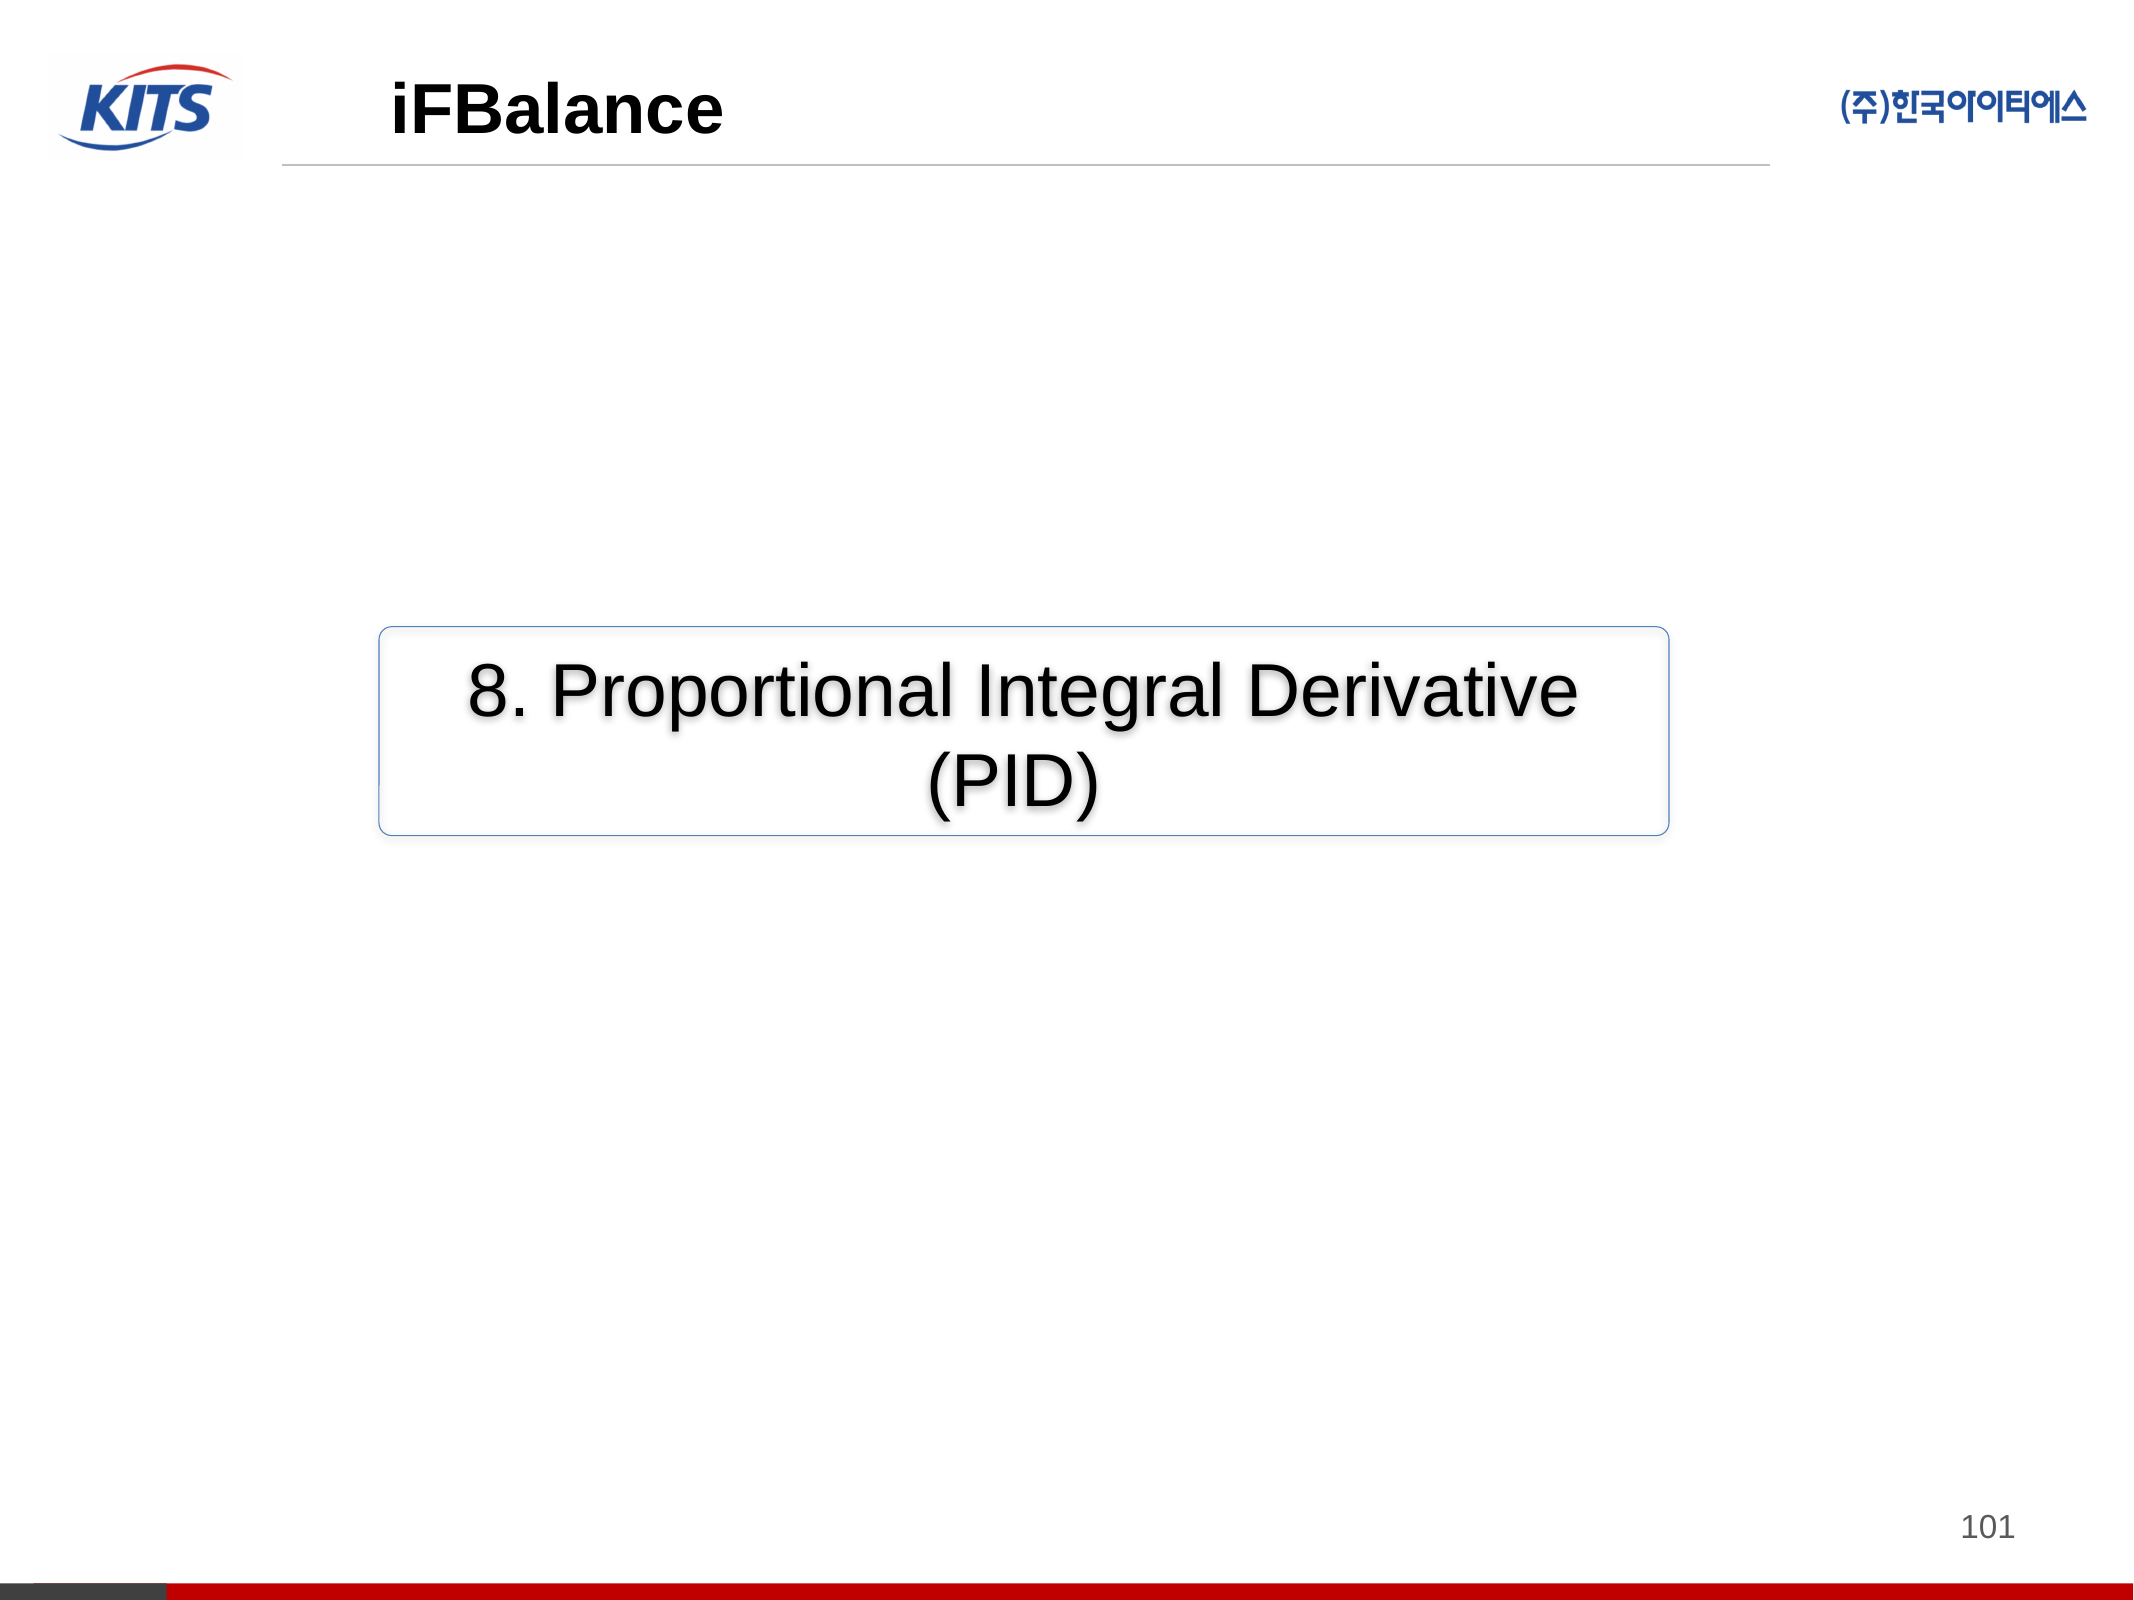

iFBalance
8. Proportional Integral Derivative (PID)
101